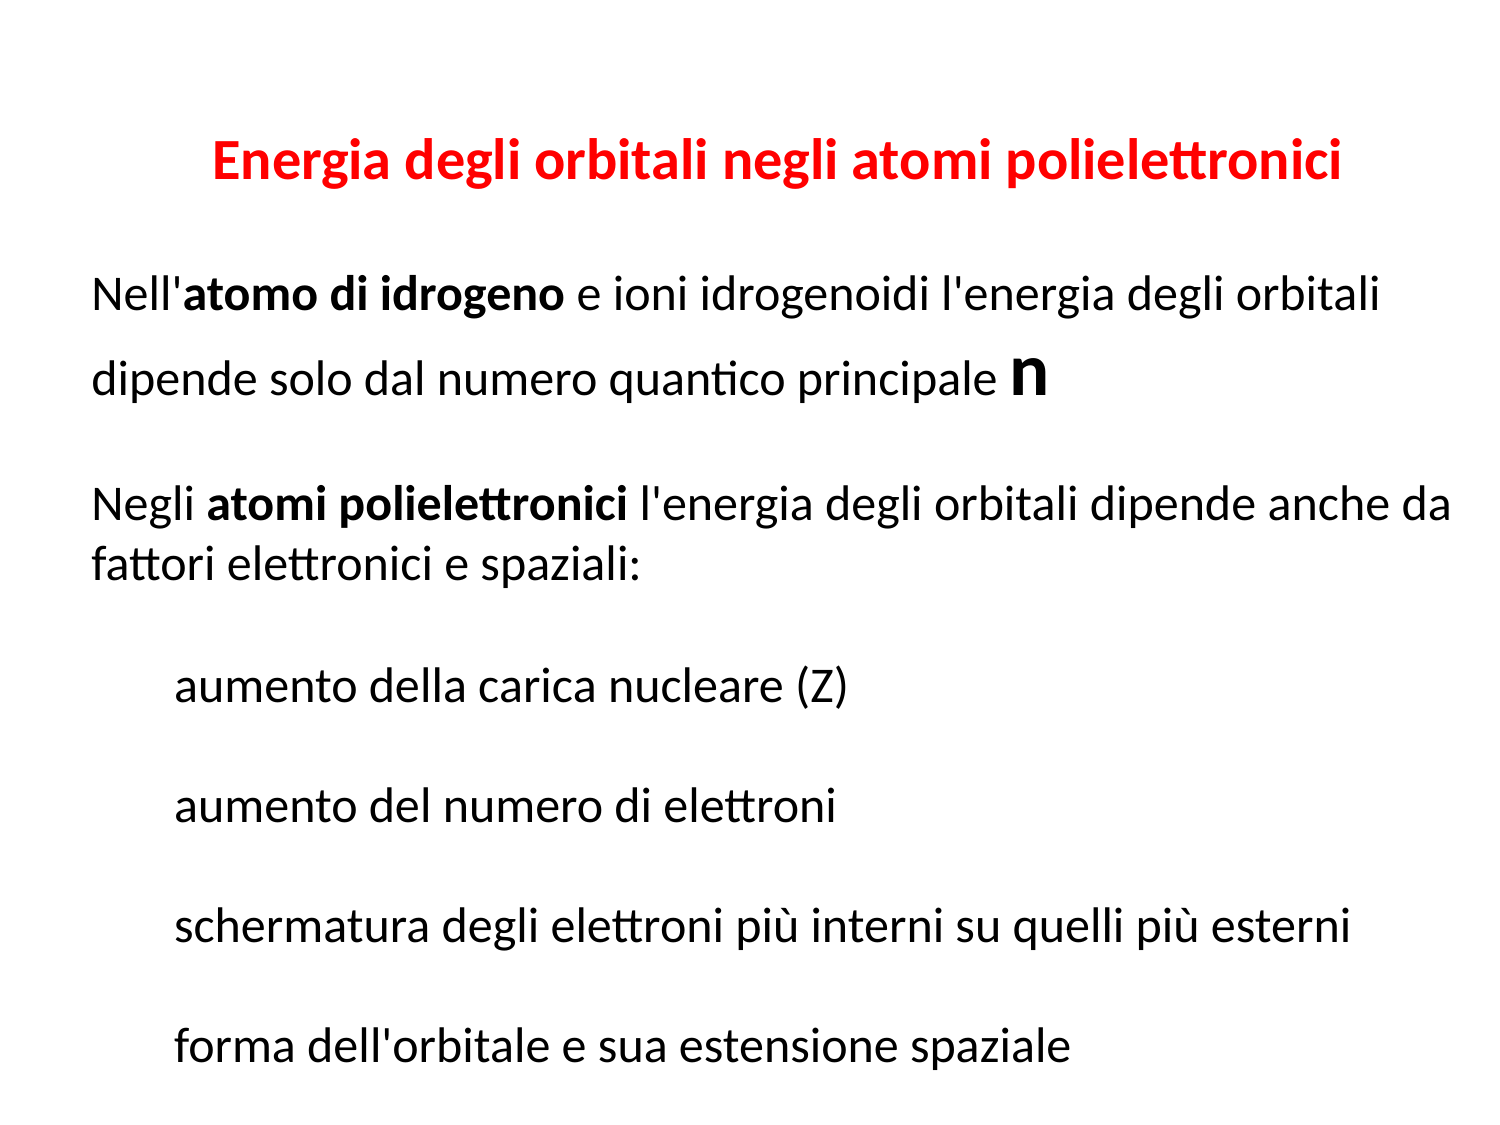

Energia degli orbitali negli atomi polielettronici

Nell'atomo di idrogeno e ioni idrogenoidi l'energia degli orbitali dipende solo dal numero quantico principale n

Negli atomi polielettronici l'energia degli orbitali dipende anche da fattori elettronici e spaziali:

aumento della carica nucleare (Z)

aumento del numero di elettroni

schermatura degli elettroni più interni su quelli più esterni

forma dell'orbitale e sua estensione spaziale